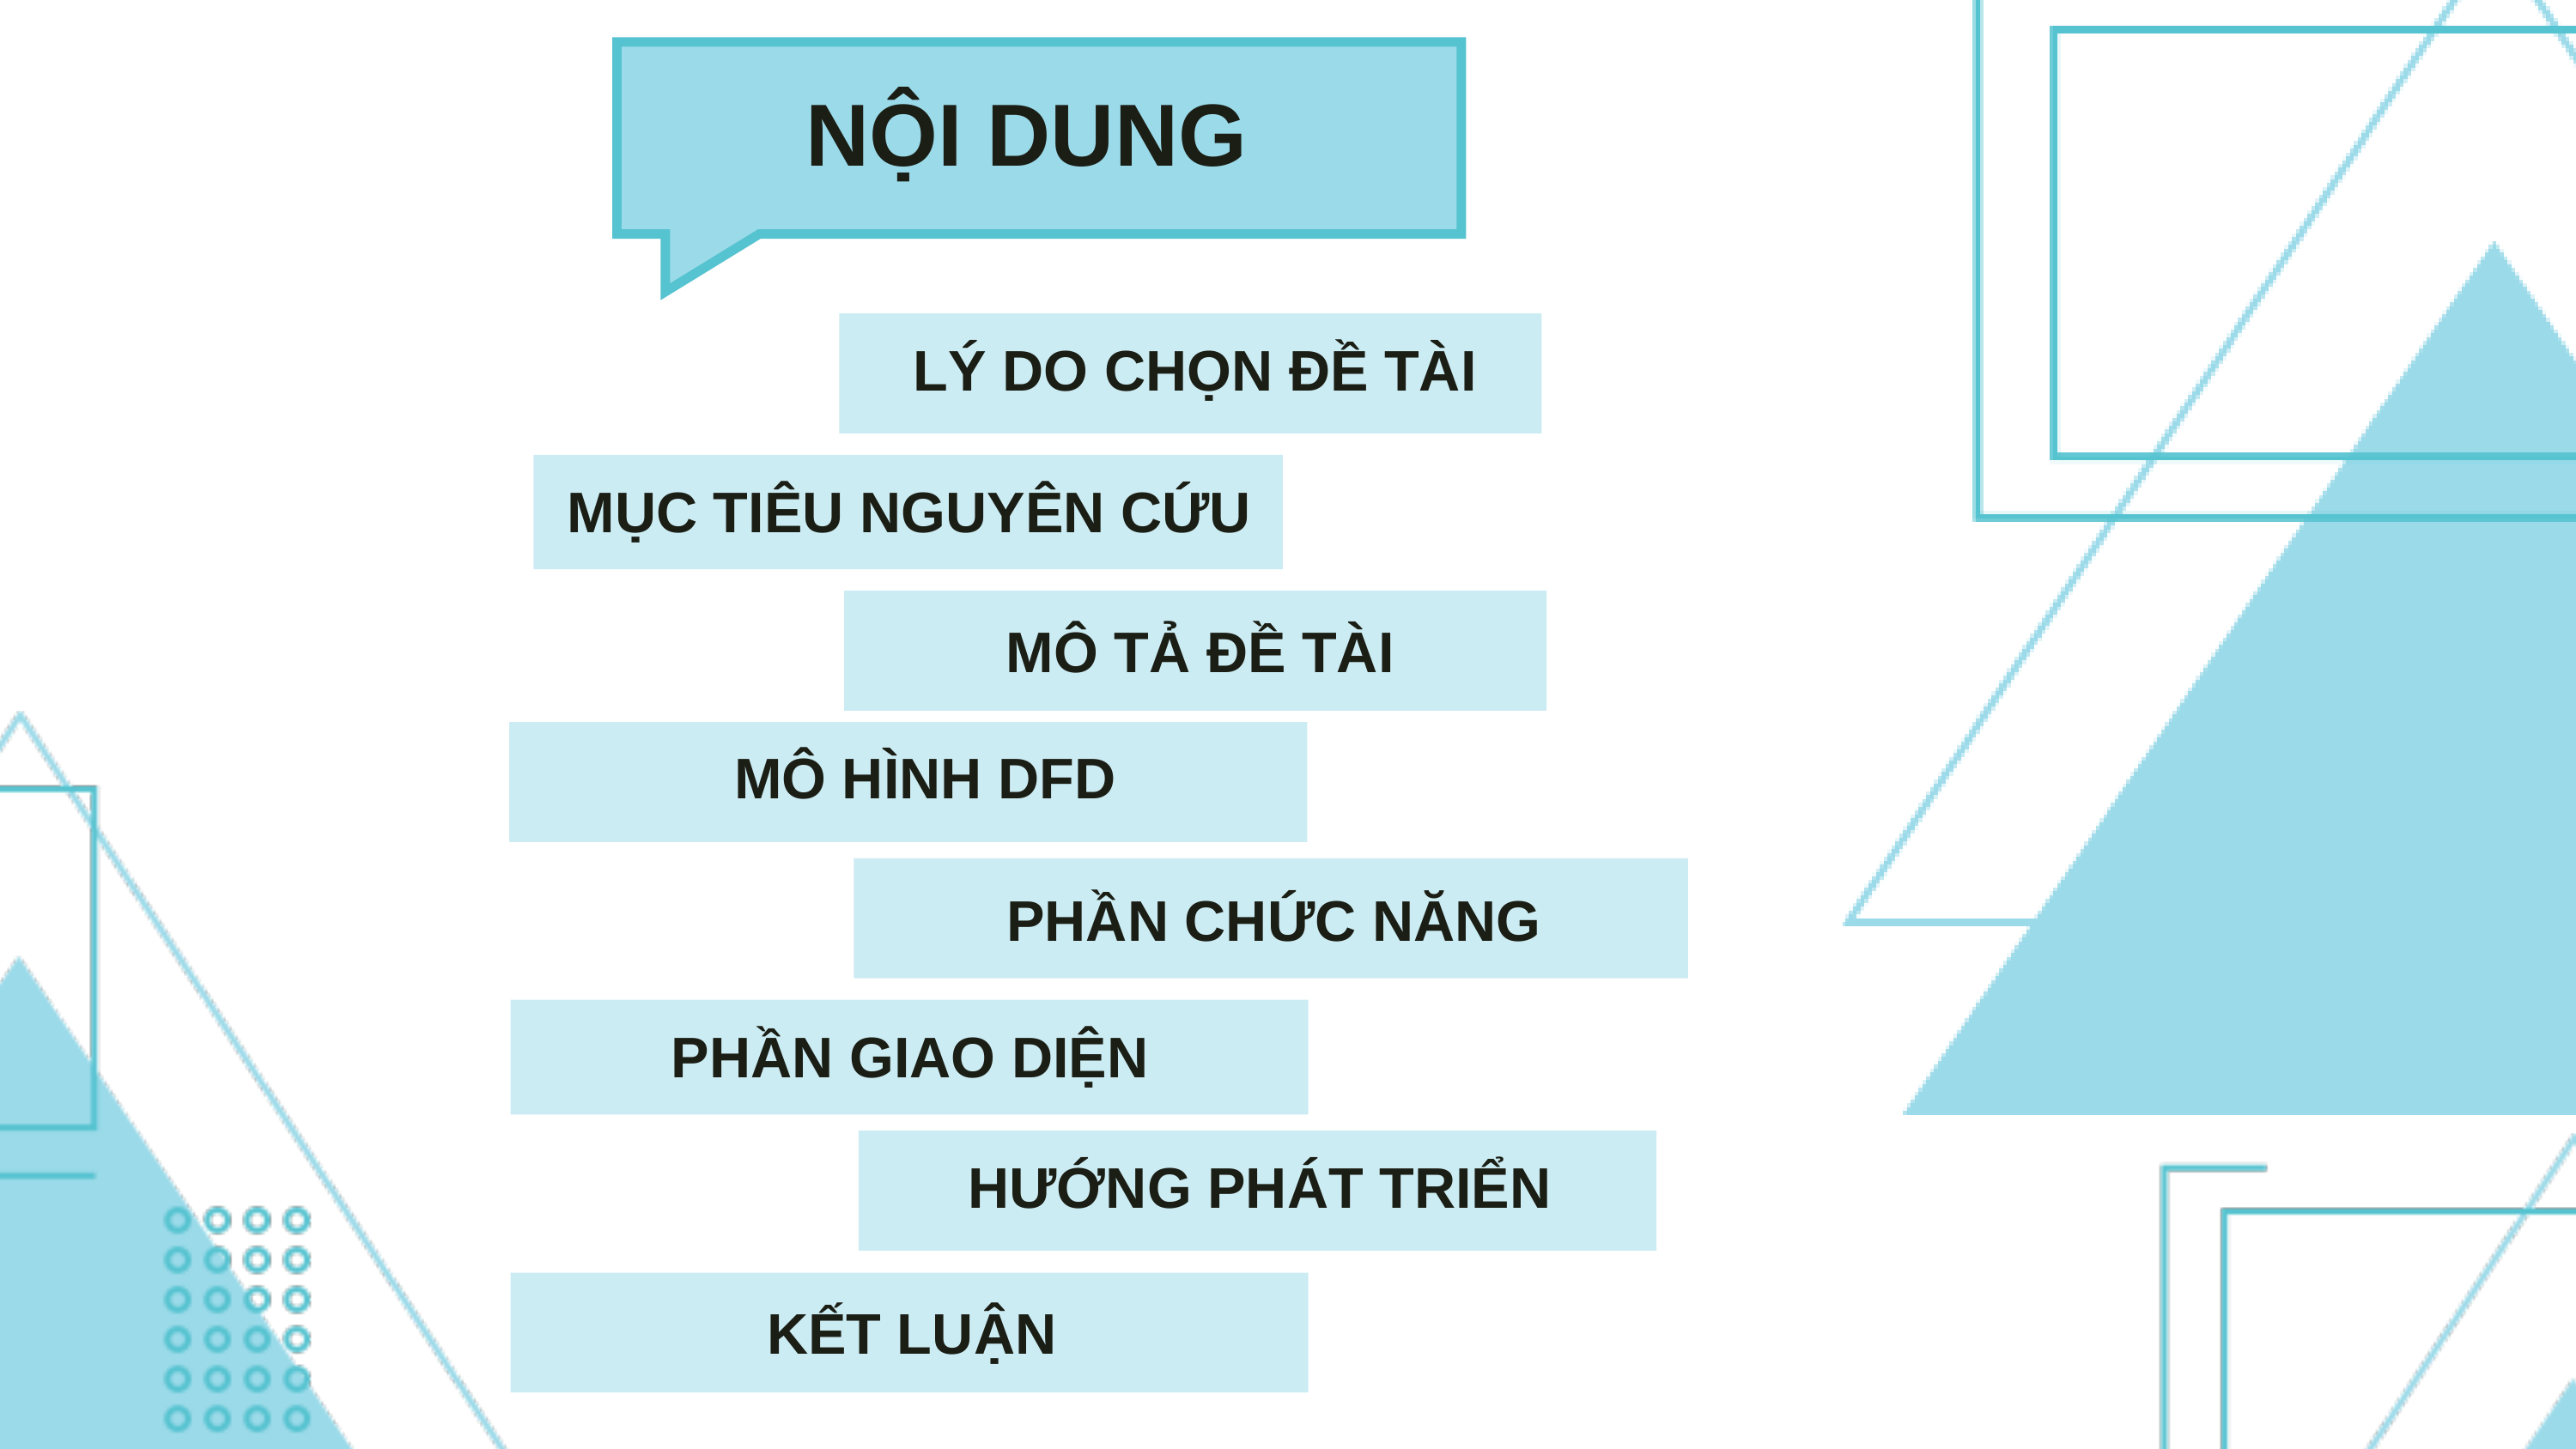

NỘI DUNG

LÝ DO CHỌN ĐỀ TÀI

MỤC TIÊU NGUYÊN CỨU

MÔ TẢ ĐỀ TÀI

MÔ HÌNH DFD

PHẦN CHỨC NĂNG

PHẦN GIAO DIỆN

HƯỚNG PHÁT TRIỂN

KẾT LUẬN